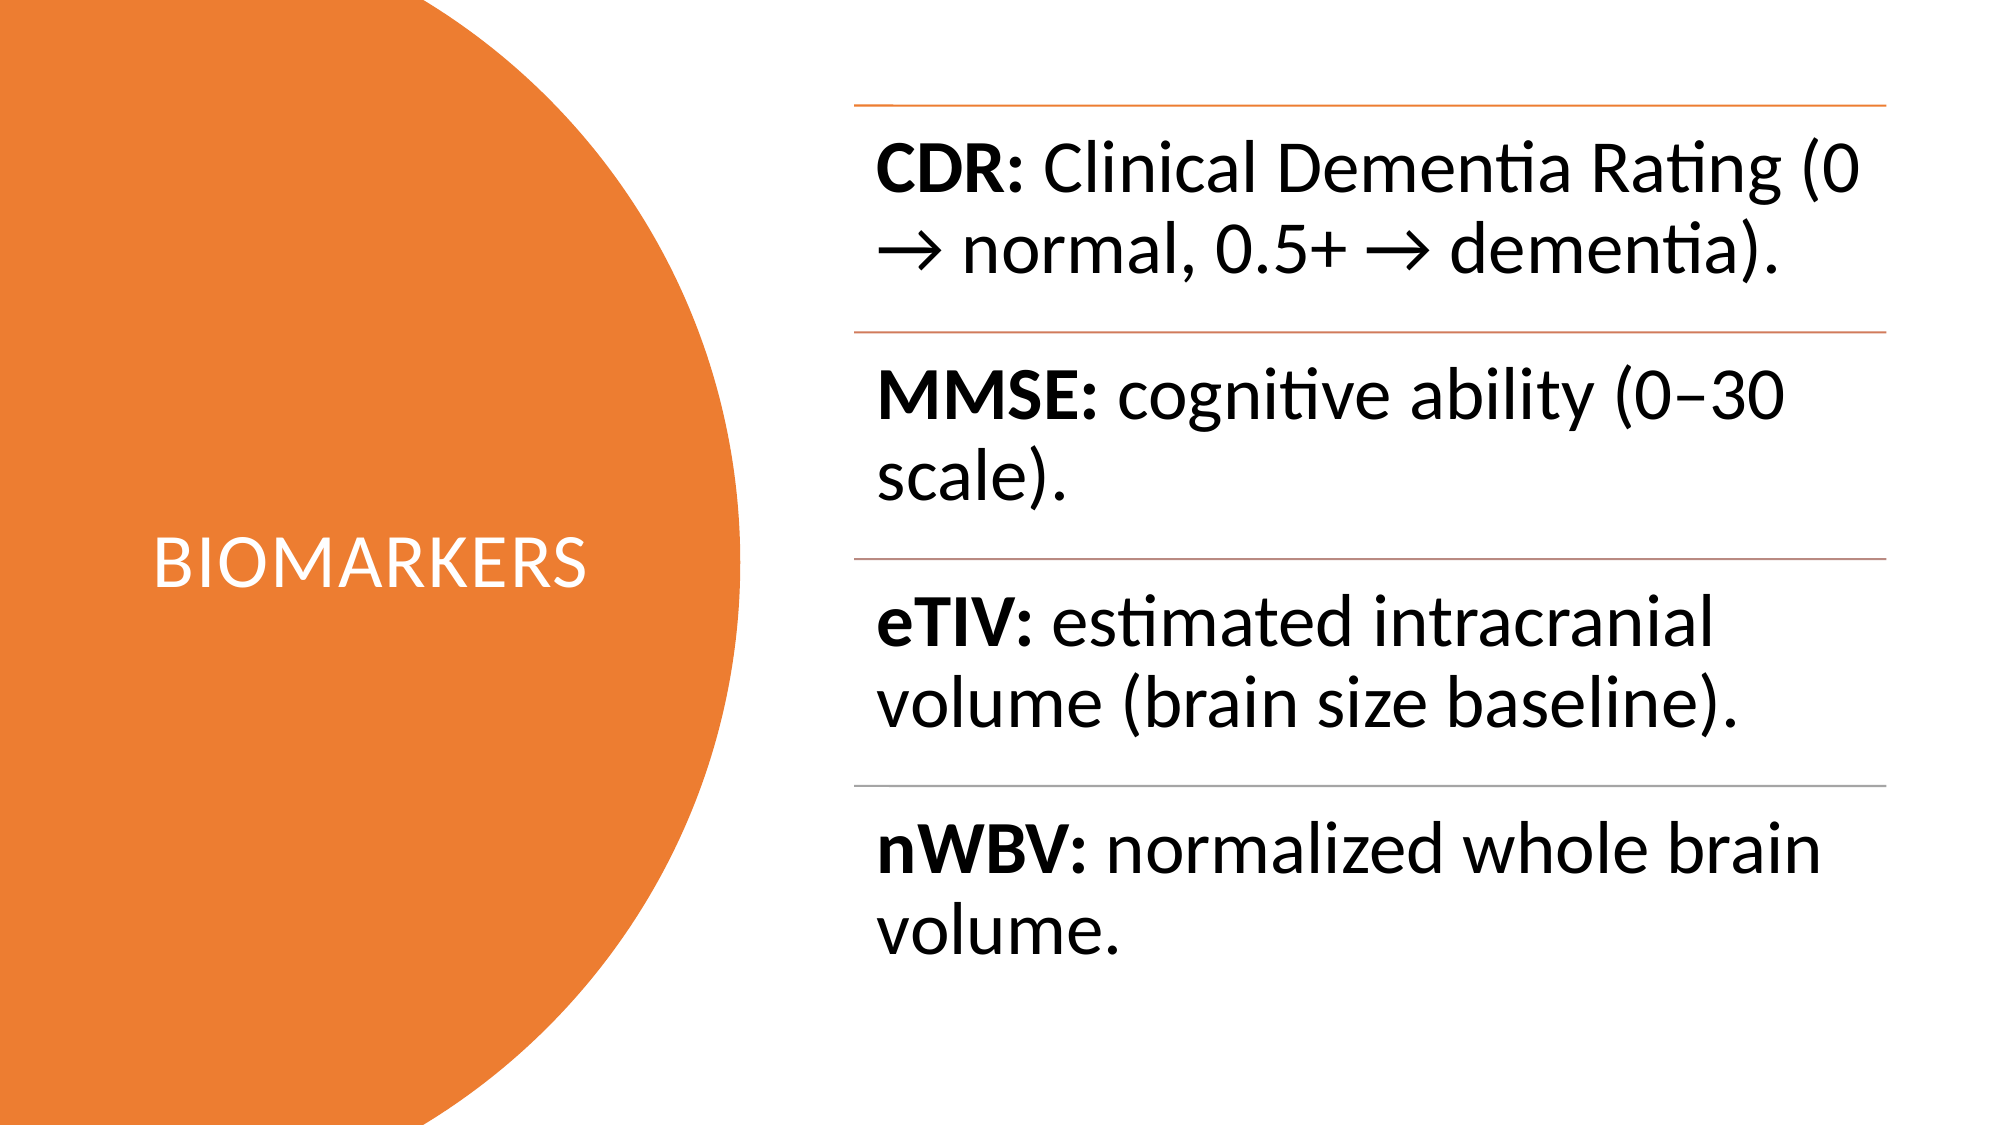

CDR: Clinical Dementia Rating (0 → normal, 0.5+ → dementia).
MMSE: cognitive ability (0–30 scale).
eTIV: estimated intracranial volume (brain size baseline).
nWBV: normalized whole brain volume.
# Biomarkers